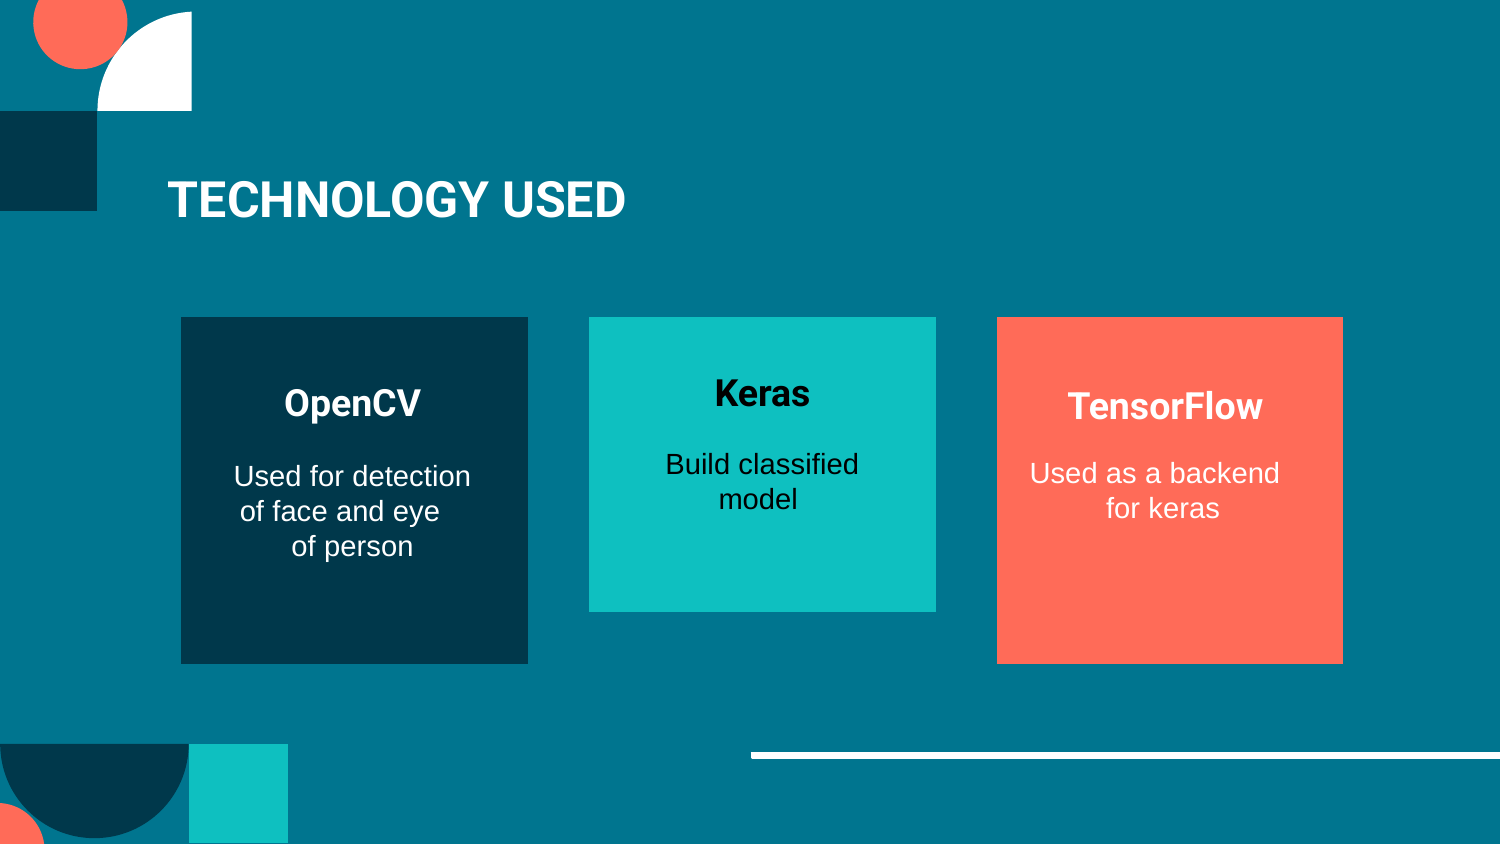

TECHNOLOGY USED

Keras
OpenCV
TensorFlow
Build classified model
Used as a backend   for keras
Used for detection of face and eye    of person